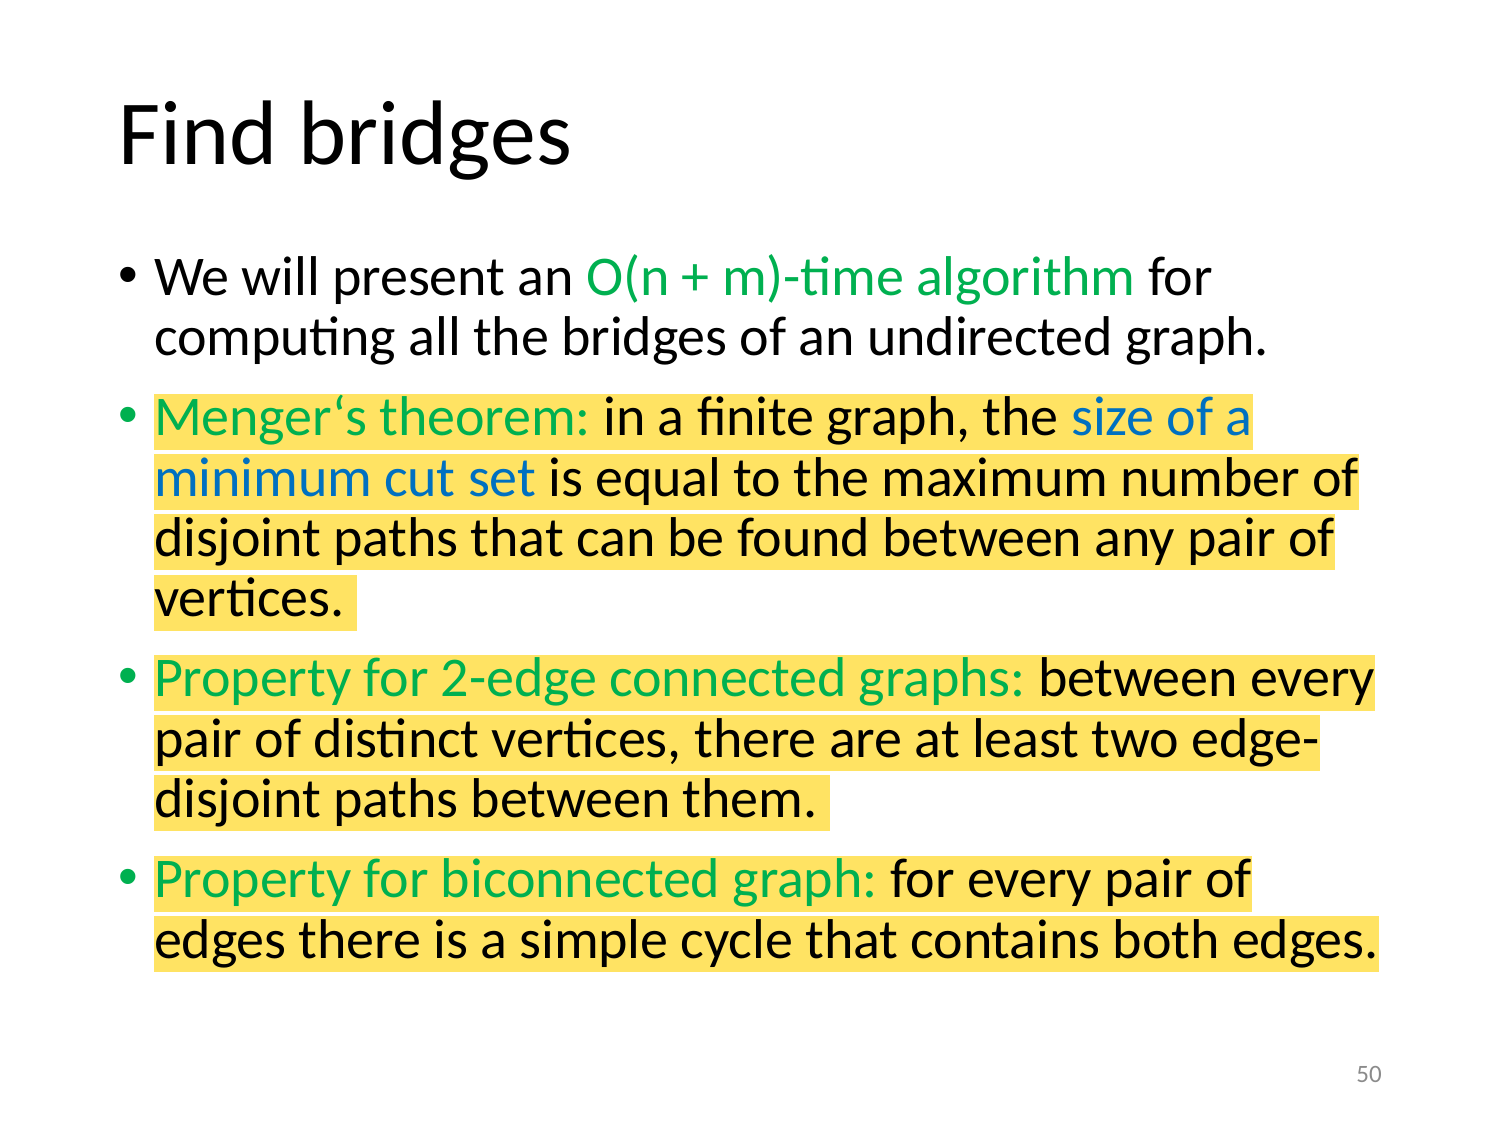

# Find bridges
We will present an O(n + m)-time algorithm for computing all the bridges of an undirected graph.
Menger‘s theorem: in a finite graph, the size of a minimum cut set is equal to the maximum number of disjoint paths that can be found between any pair of vertices.
Property for 2-edge connected graphs: between every pair of distinct vertices, there are at least two edge-disjoint paths between them.
Property for biconnected graph: for every pair of edges there is a simple cycle that contains both edges.

50